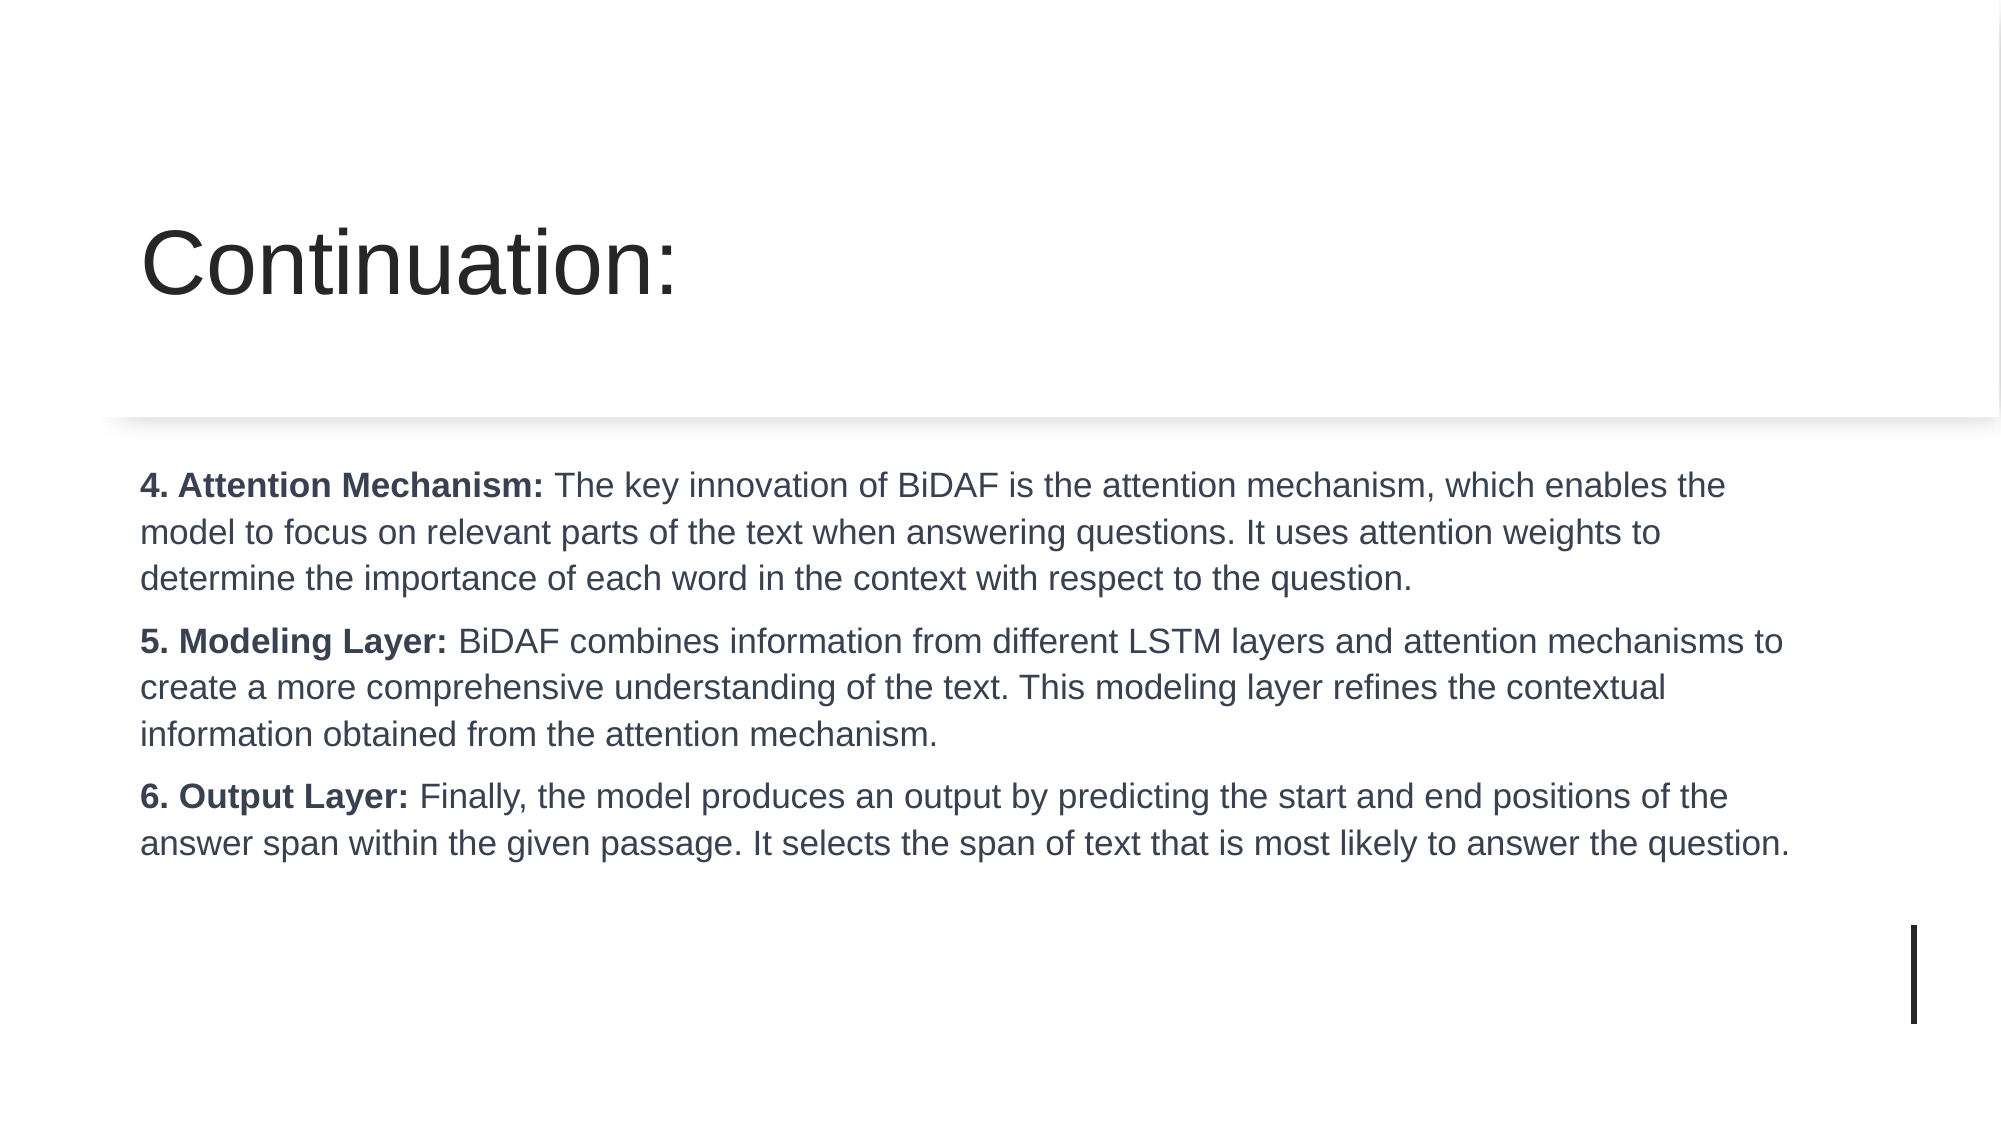

# Continuation:
4. Attention Mechanism: The key innovation of BiDAF is the attention mechanism, which enables the model to focus on relevant parts of the text when answering questions. It uses attention weights to determine the importance of each word in the context with respect to the question.
5. Modeling Layer: BiDAF combines information from different LSTM layers and attention mechanisms to create a more comprehensive understanding of the text. This modeling layer refines the contextual information obtained from the attention mechanism.
6. Output Layer: Finally, the model produces an output by predicting the start and end positions of the answer span within the given passage. It selects the span of text that is most likely to answer the question.